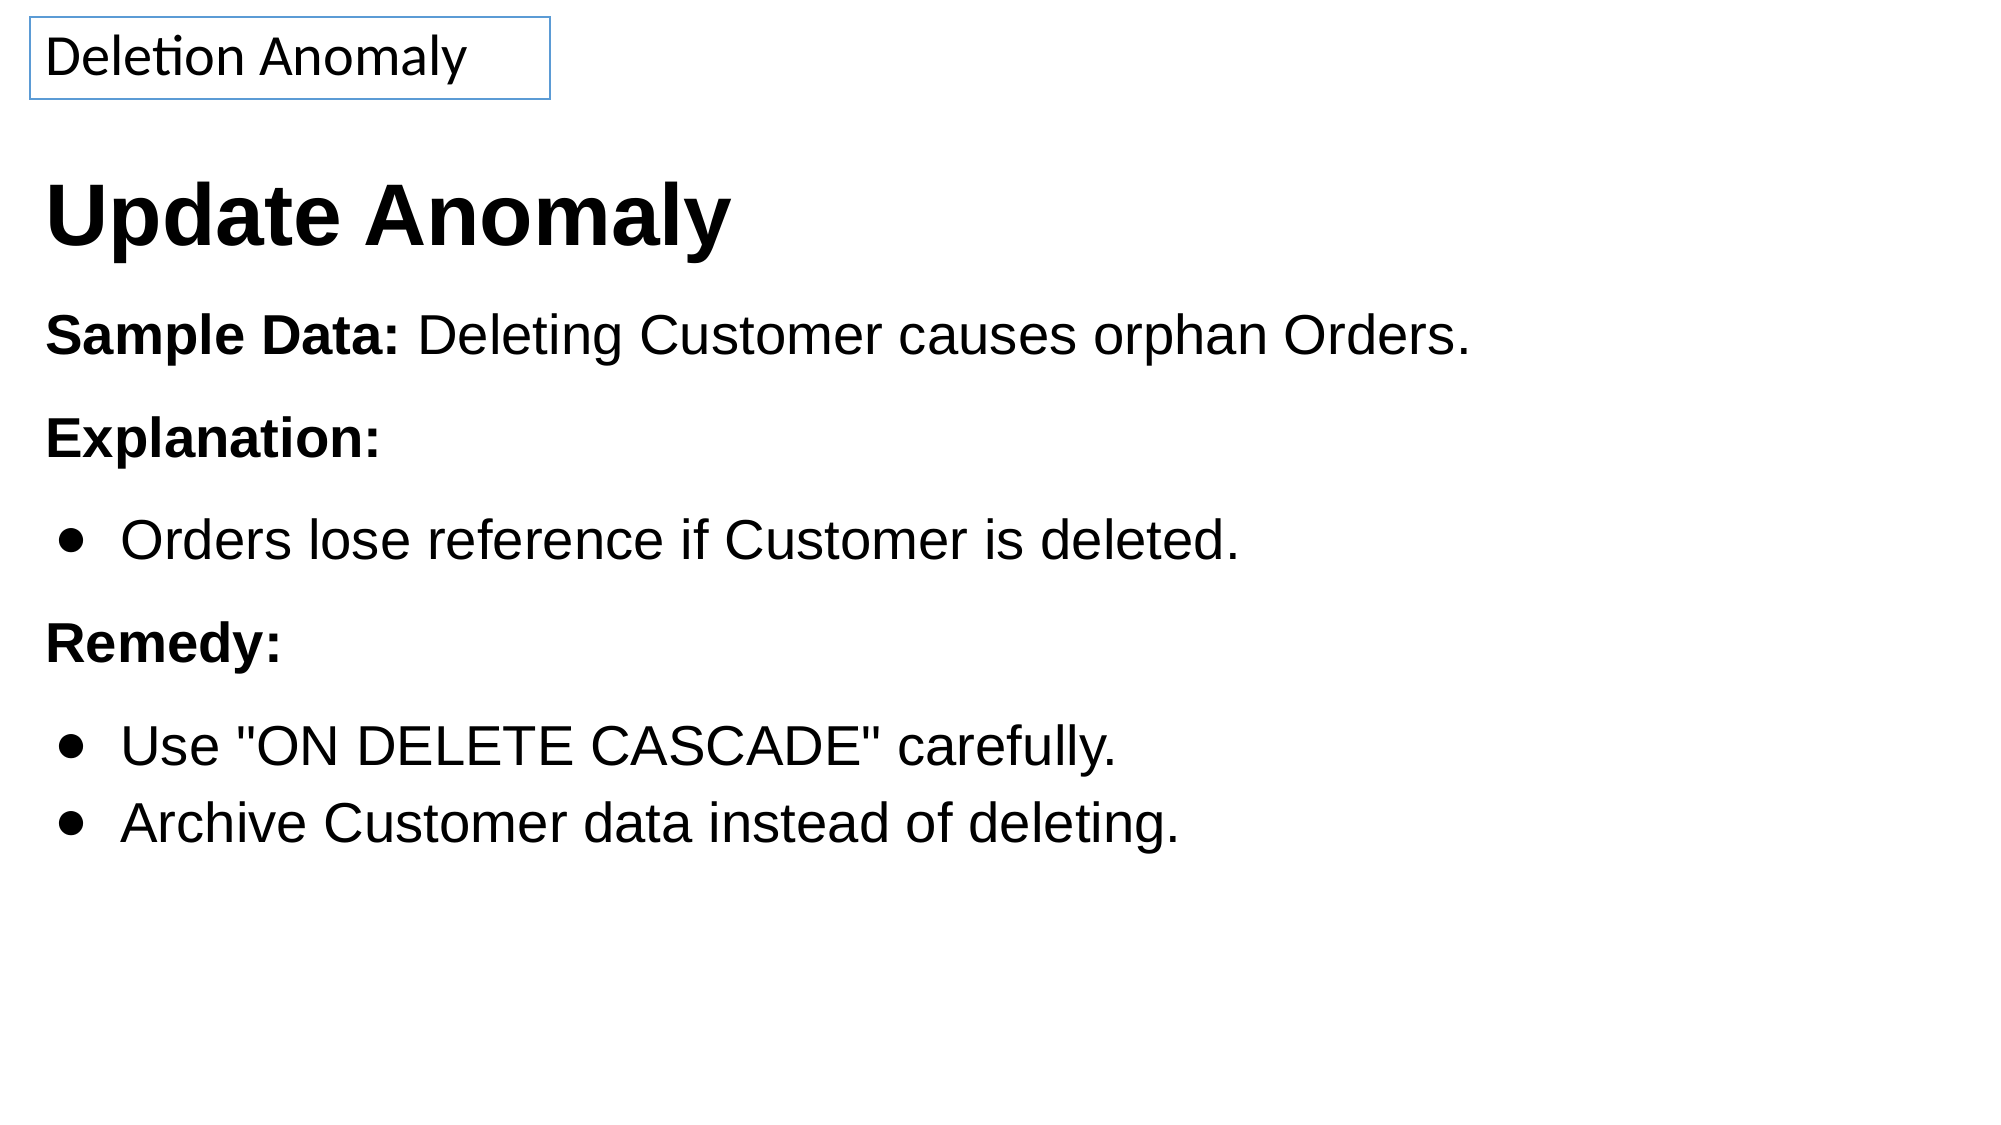

Deletion Anomaly
Update Anomaly
Sample Data: Deleting Customer causes orphan Orders.
Explanation:
Orders lose reference if Customer is deleted.
Remedy:
Use "ON DELETE CASCADE" carefully.
Archive Customer data instead of deleting.